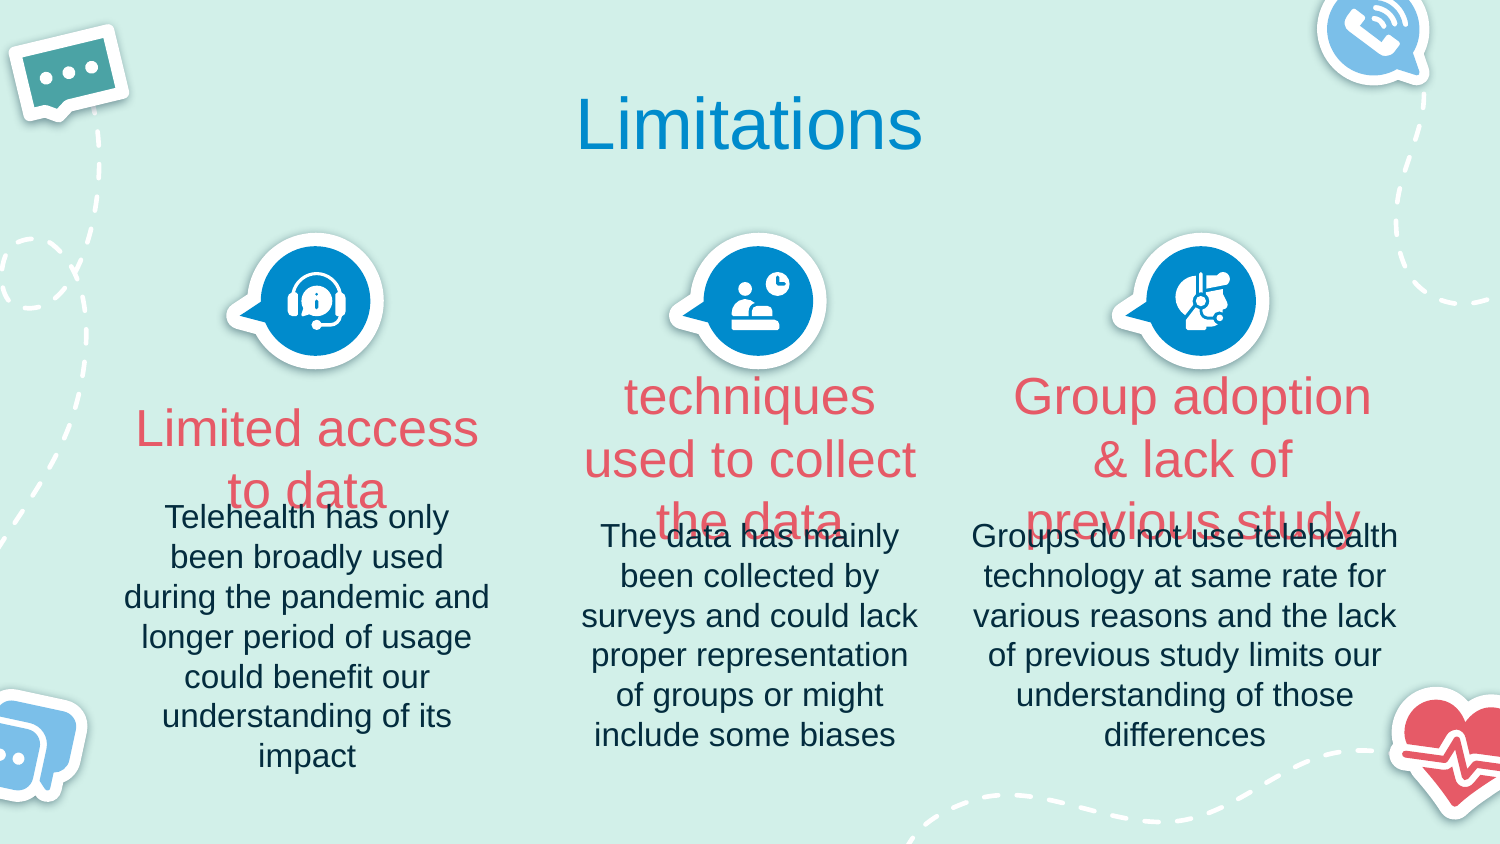

# Limitations

Group adoption & lack of previous study
Limited access to data
techniques used to collect the data
The data has mainly been collected by surveys and could lack proper representation of groups or might include some biases
Groups do not use telehealth technology at same rate for various reasons and the lack of previous study limits our understanding of those differences
Telehealth has only been broadly used during the pandemic and longer period of usage could benefit our understanding of its impact